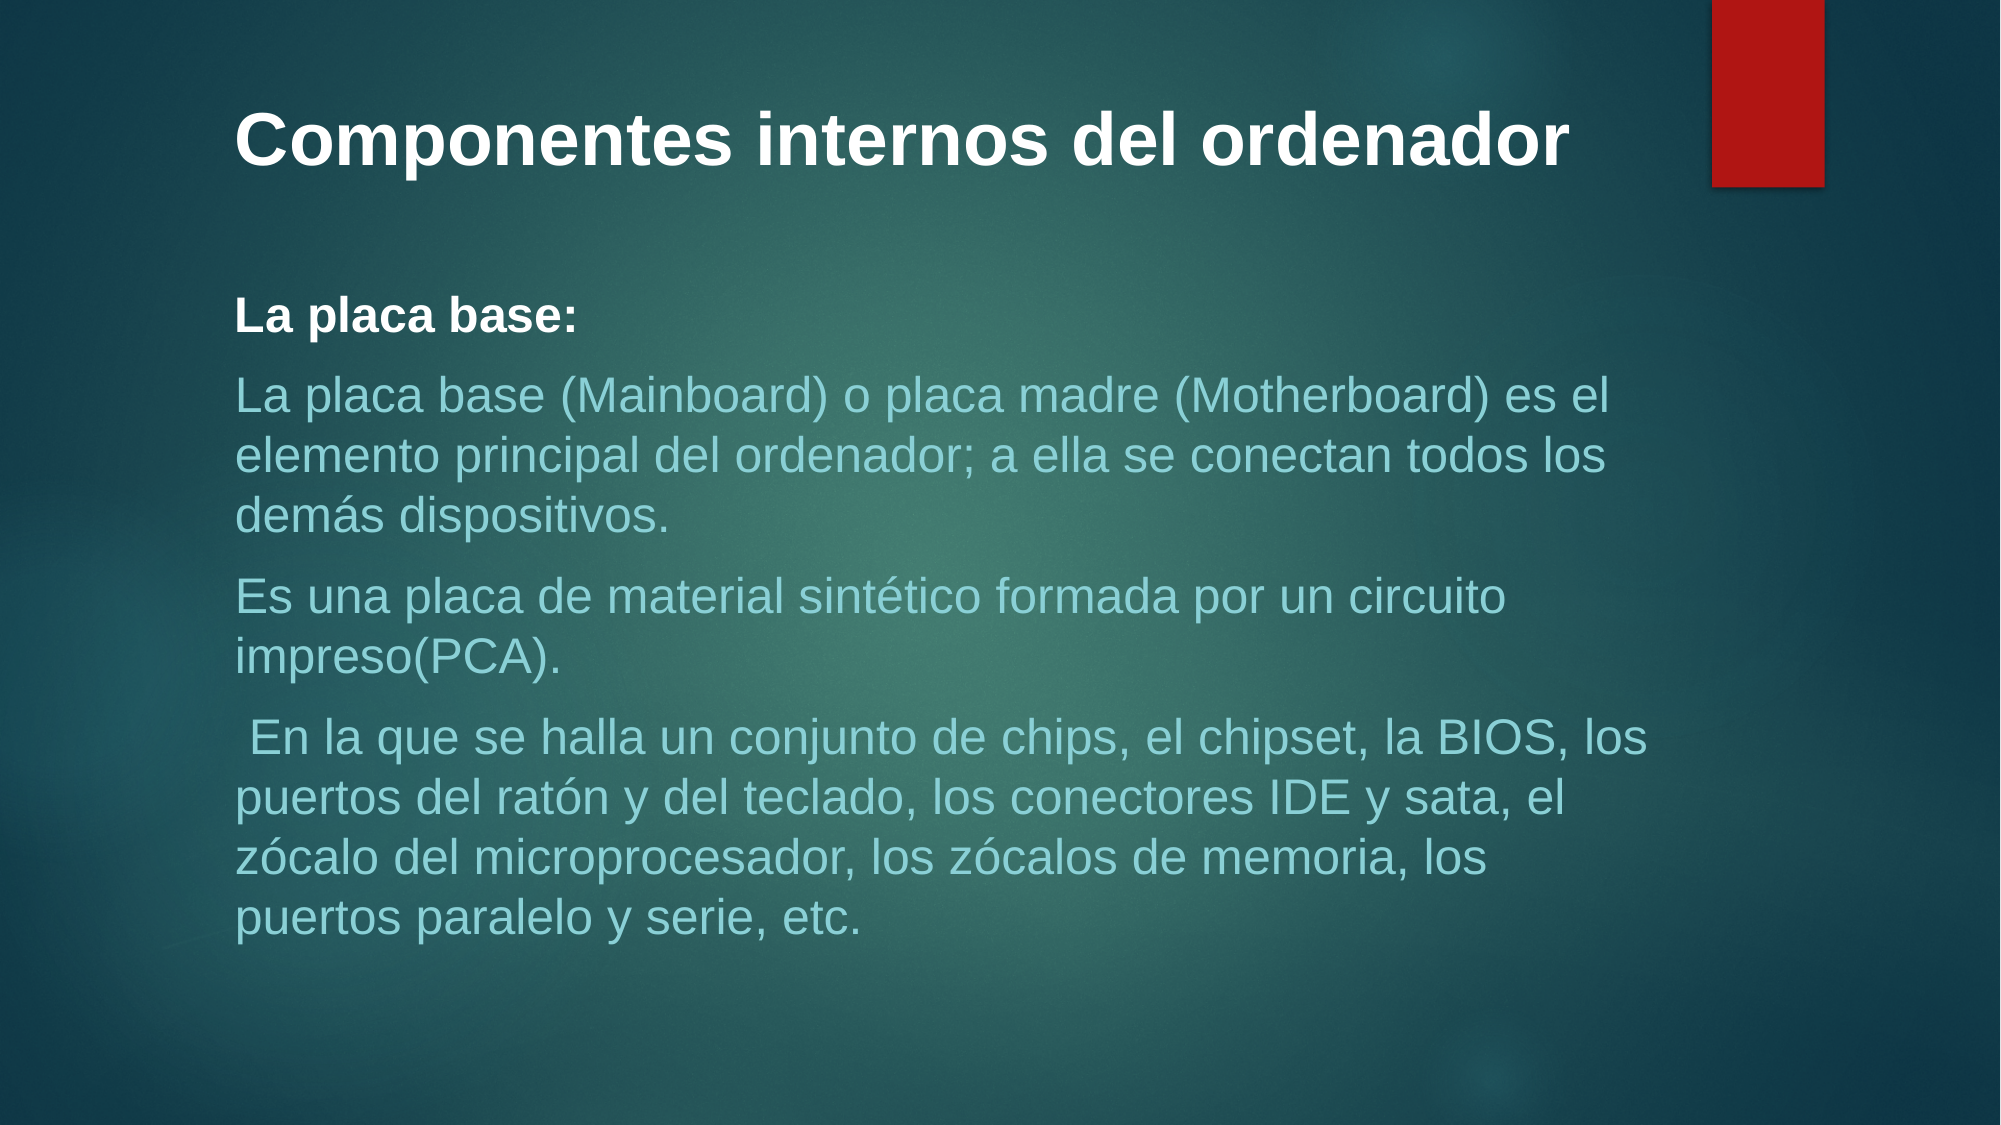

Componentes internos del ordenador

La placa base:
La placa base (Mainboard) o placa madre (Motherboard) es el elemento principal del ordenador; a ella se conectan todos los demás dispositivos.
Es una placa de material sintético formada por un circuito impreso(PCA).
 En la que se halla un conjunto de chips, el chipset, la BIOS, los puertos del ratón y del teclado, los conectores IDE y sata, el zócalo del microprocesador, los zócalos de memoria, los puertos paralelo y serie, etc.